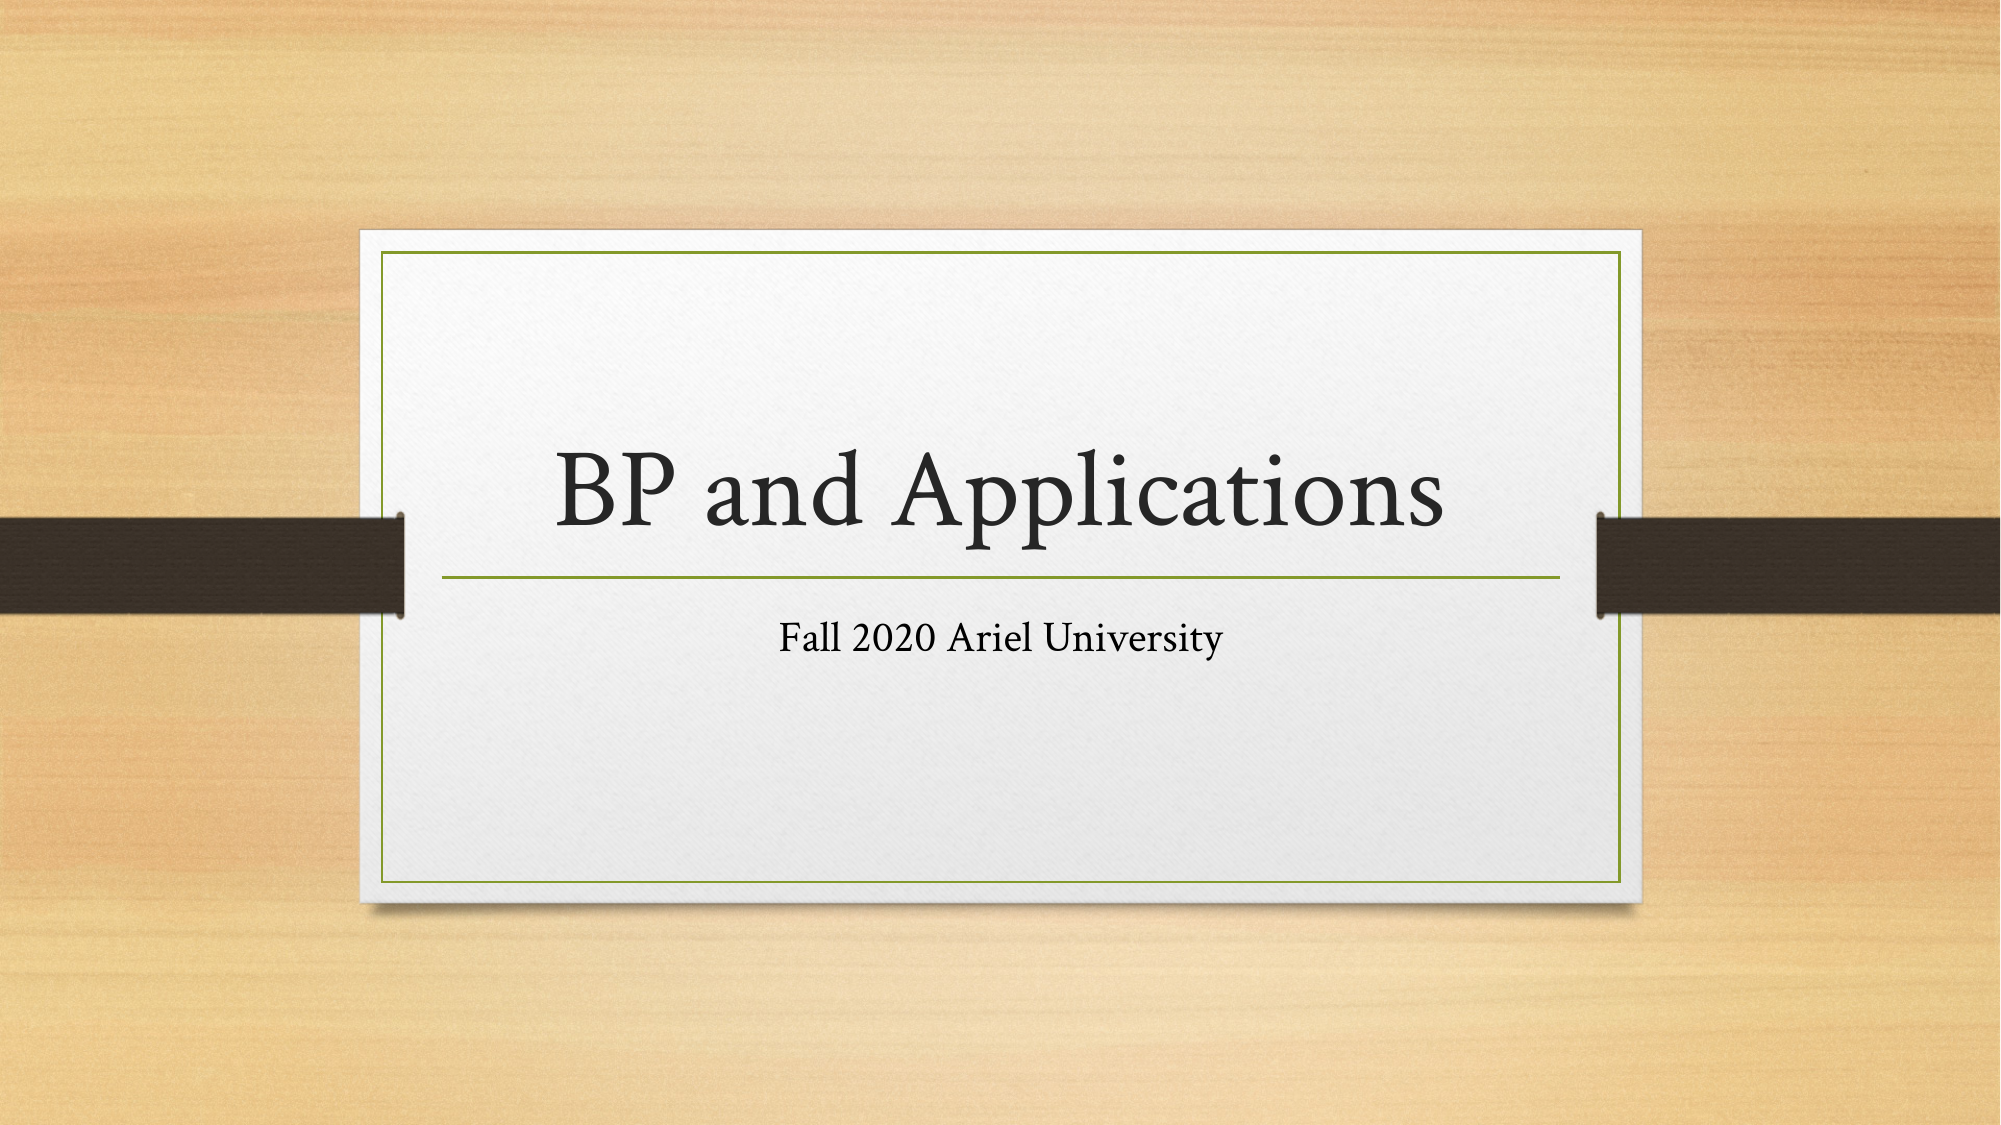

# BP and Applications
Fall 2020 Ariel University